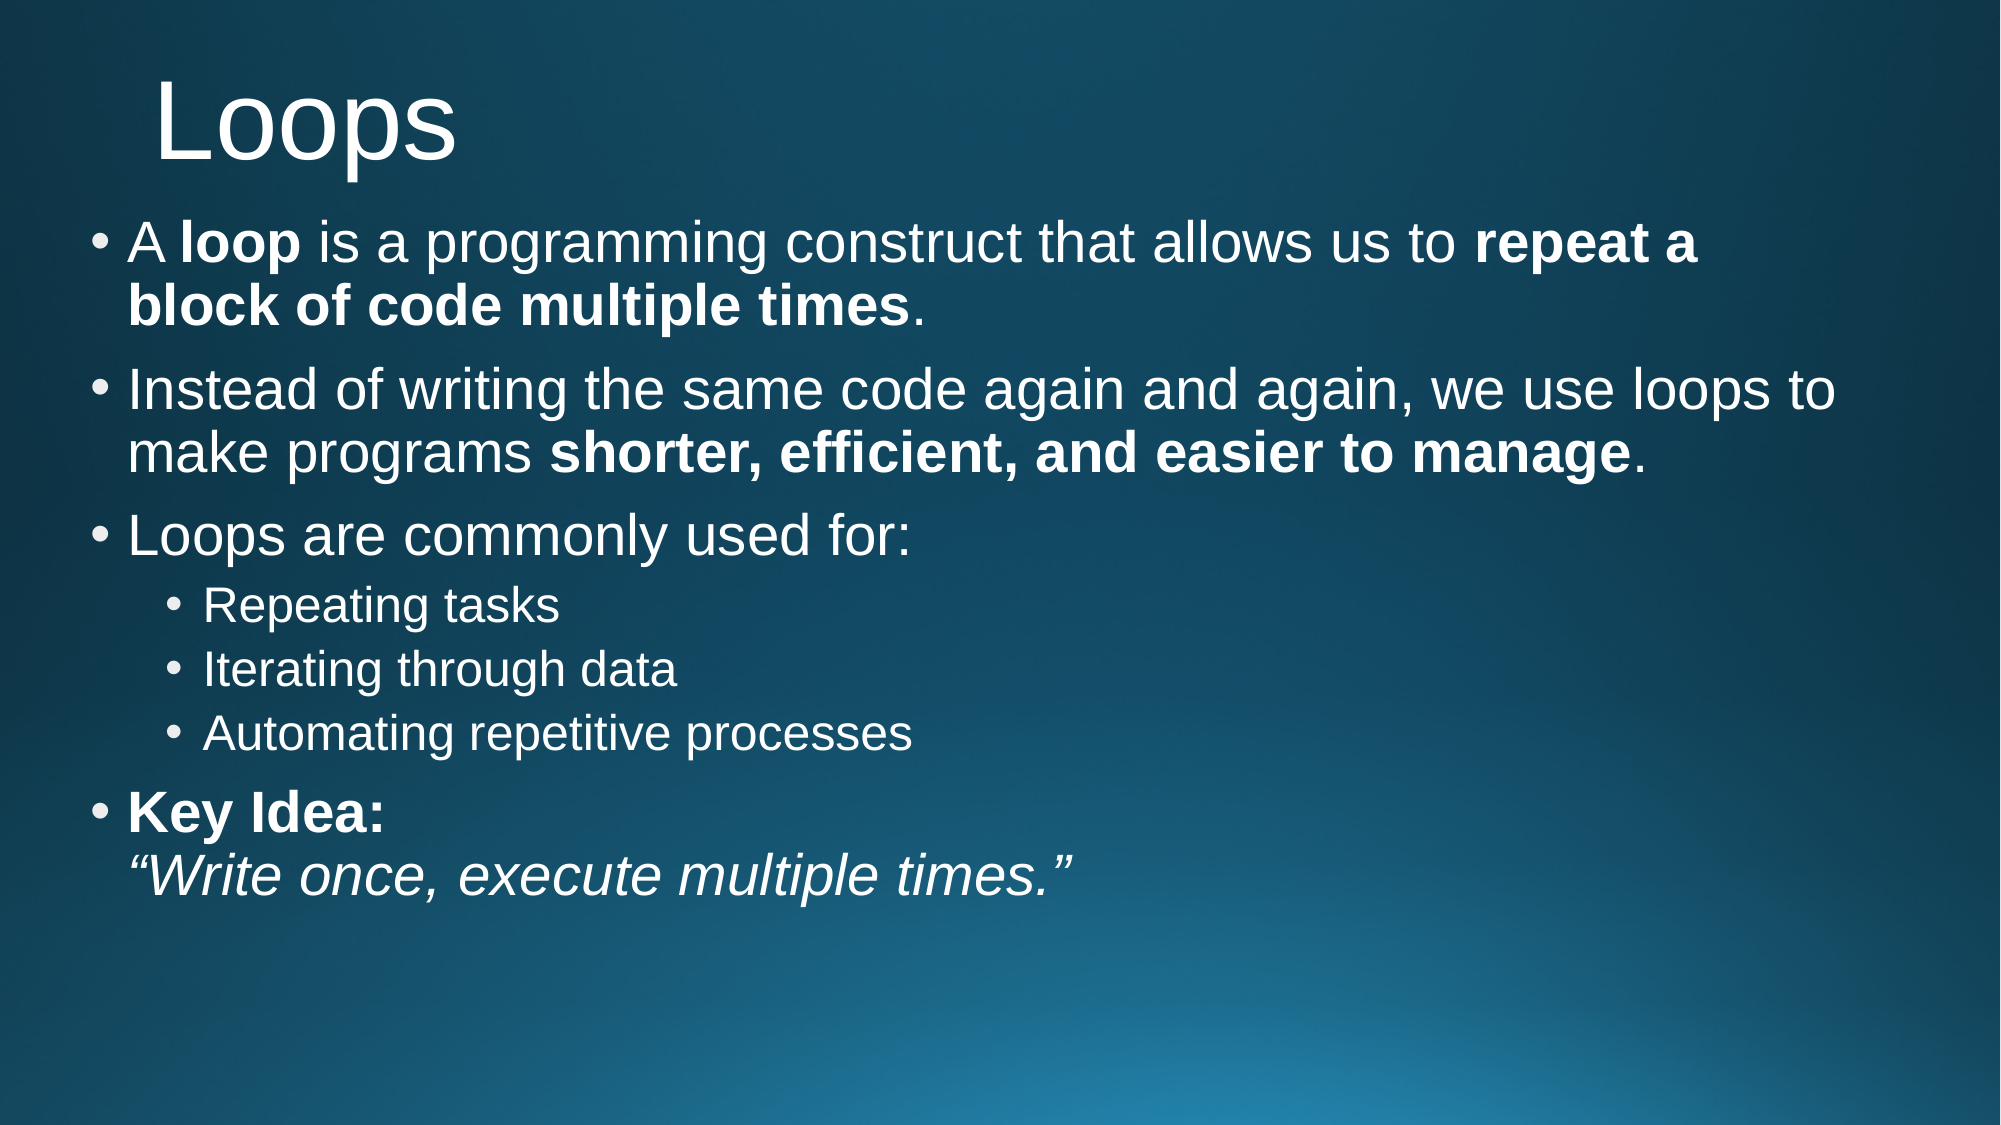

# Loops
A loop is a programming construct that allows us to repeat a block of code multiple times.
Instead of writing the same code again and again, we use loops to make programs shorter, efficient, and easier to manage.
Loops are commonly used for:
Repeating tasks
Iterating through data
Automating repetitive processes
Key Idea:
“Write once, execute multiple times.”